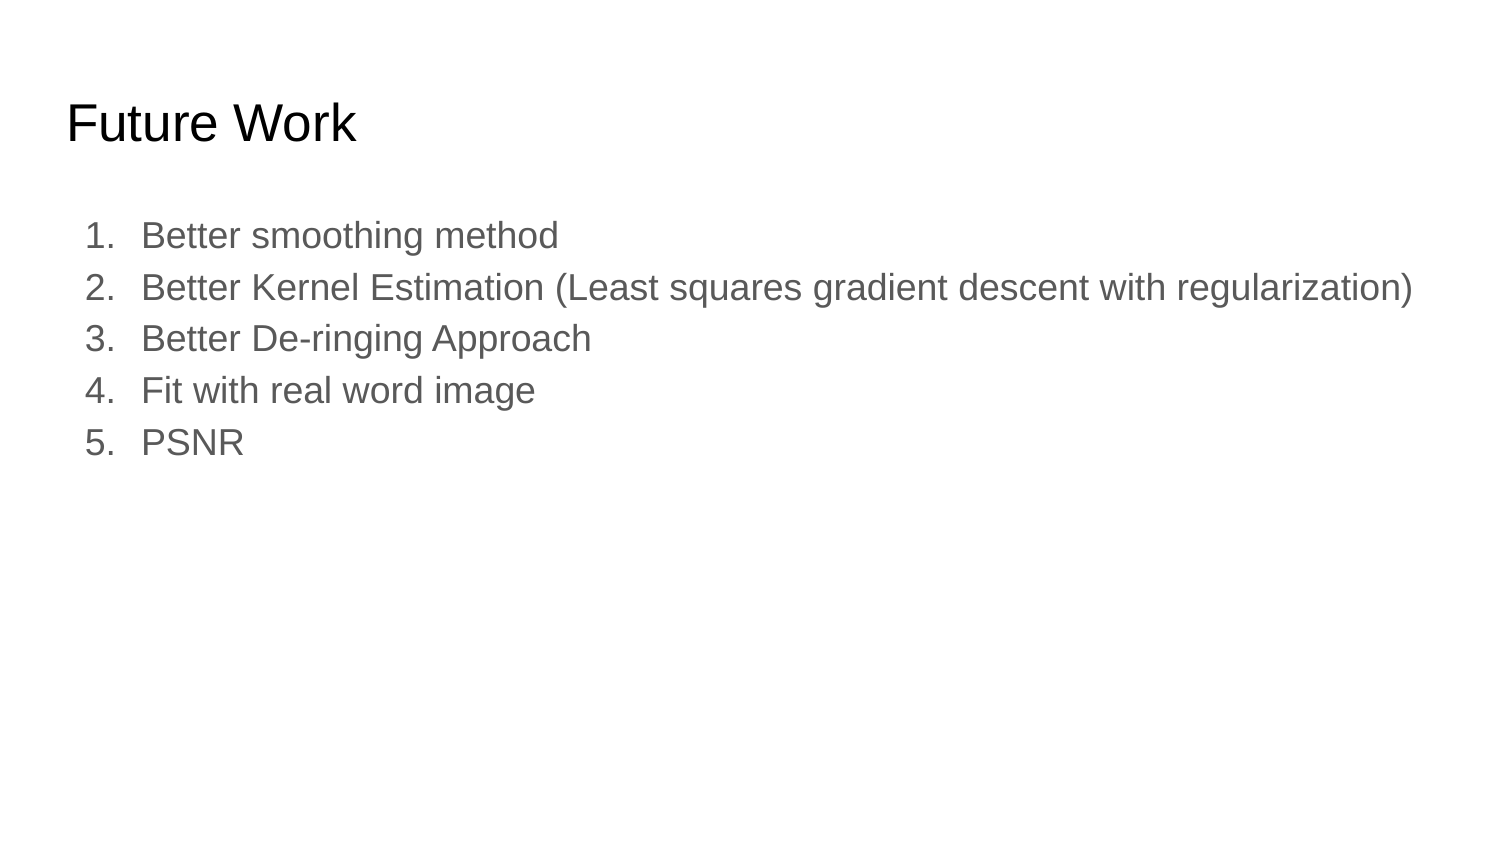

# Future Work
Better smoothing method
Better Kernel Estimation (Least squares gradient descent with regularization)
Better De-ringing Approach
Fit with real word image
PSNR